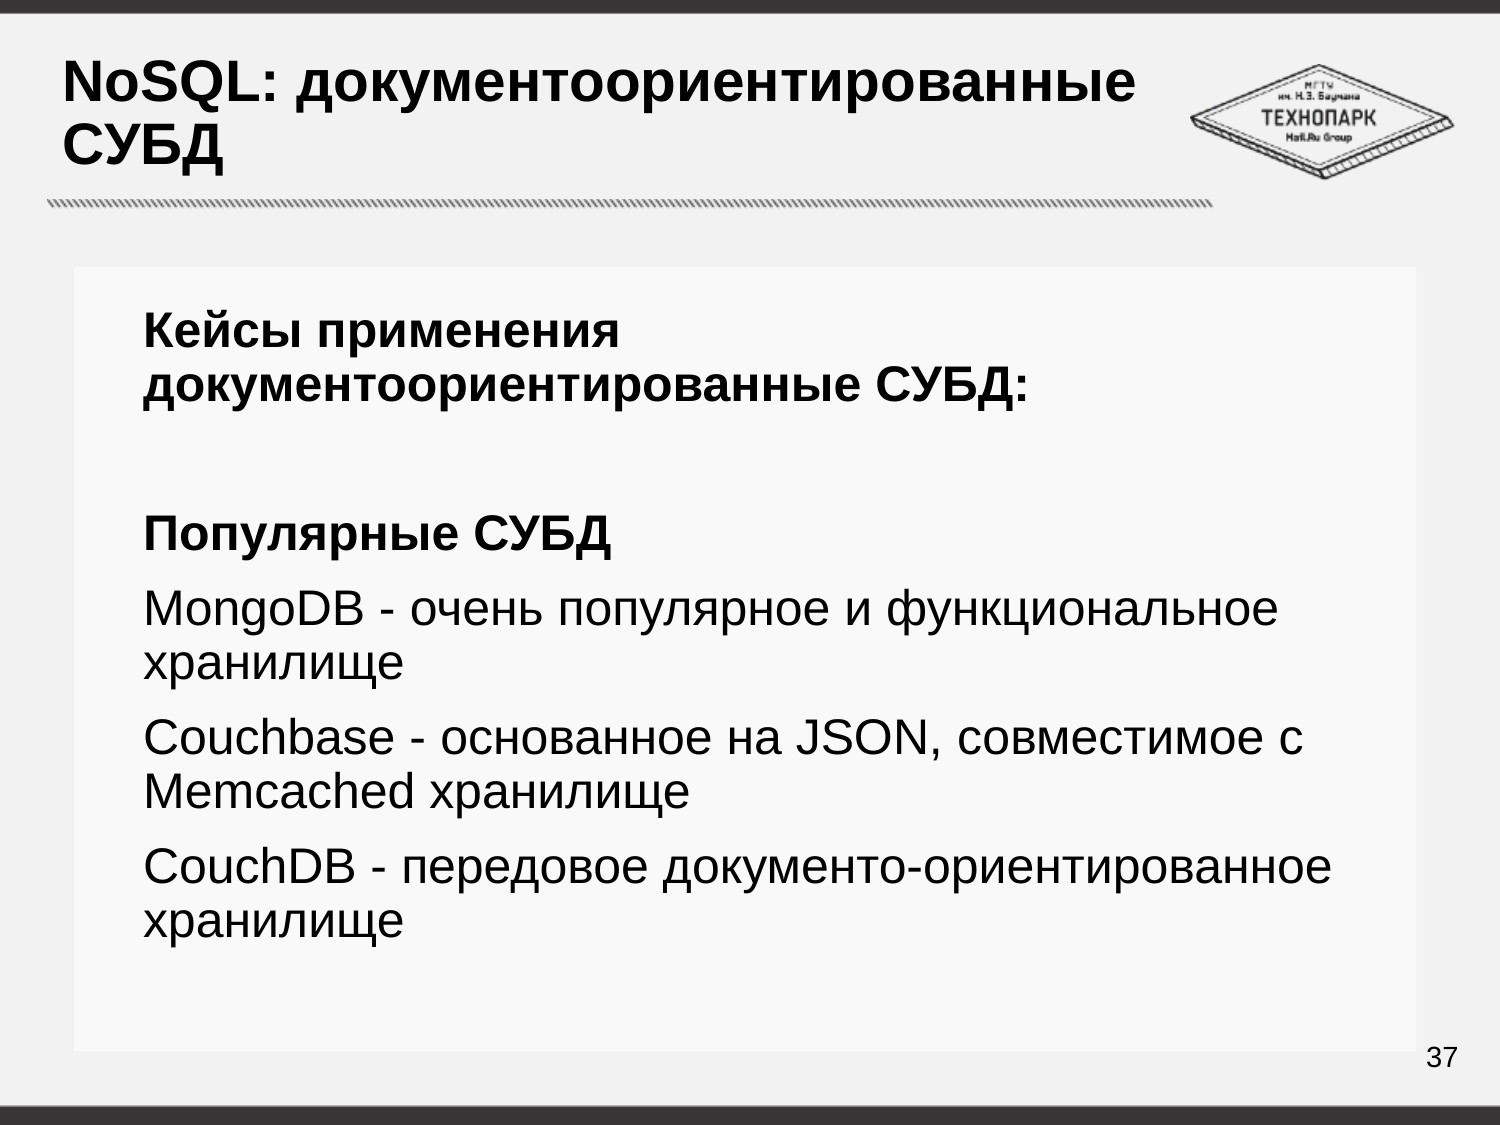

# NoSQL: документоориентированные  СУБД
Кейсы применения документоориентированные СУБД:

Популярные СУБД
MongoDB - очень популярное и функциональное хранилище
Couchbase - основанное на JSON, совместимое c Memcached хранилище
CouchDB - передовое документо-ориентированное хранилище

37